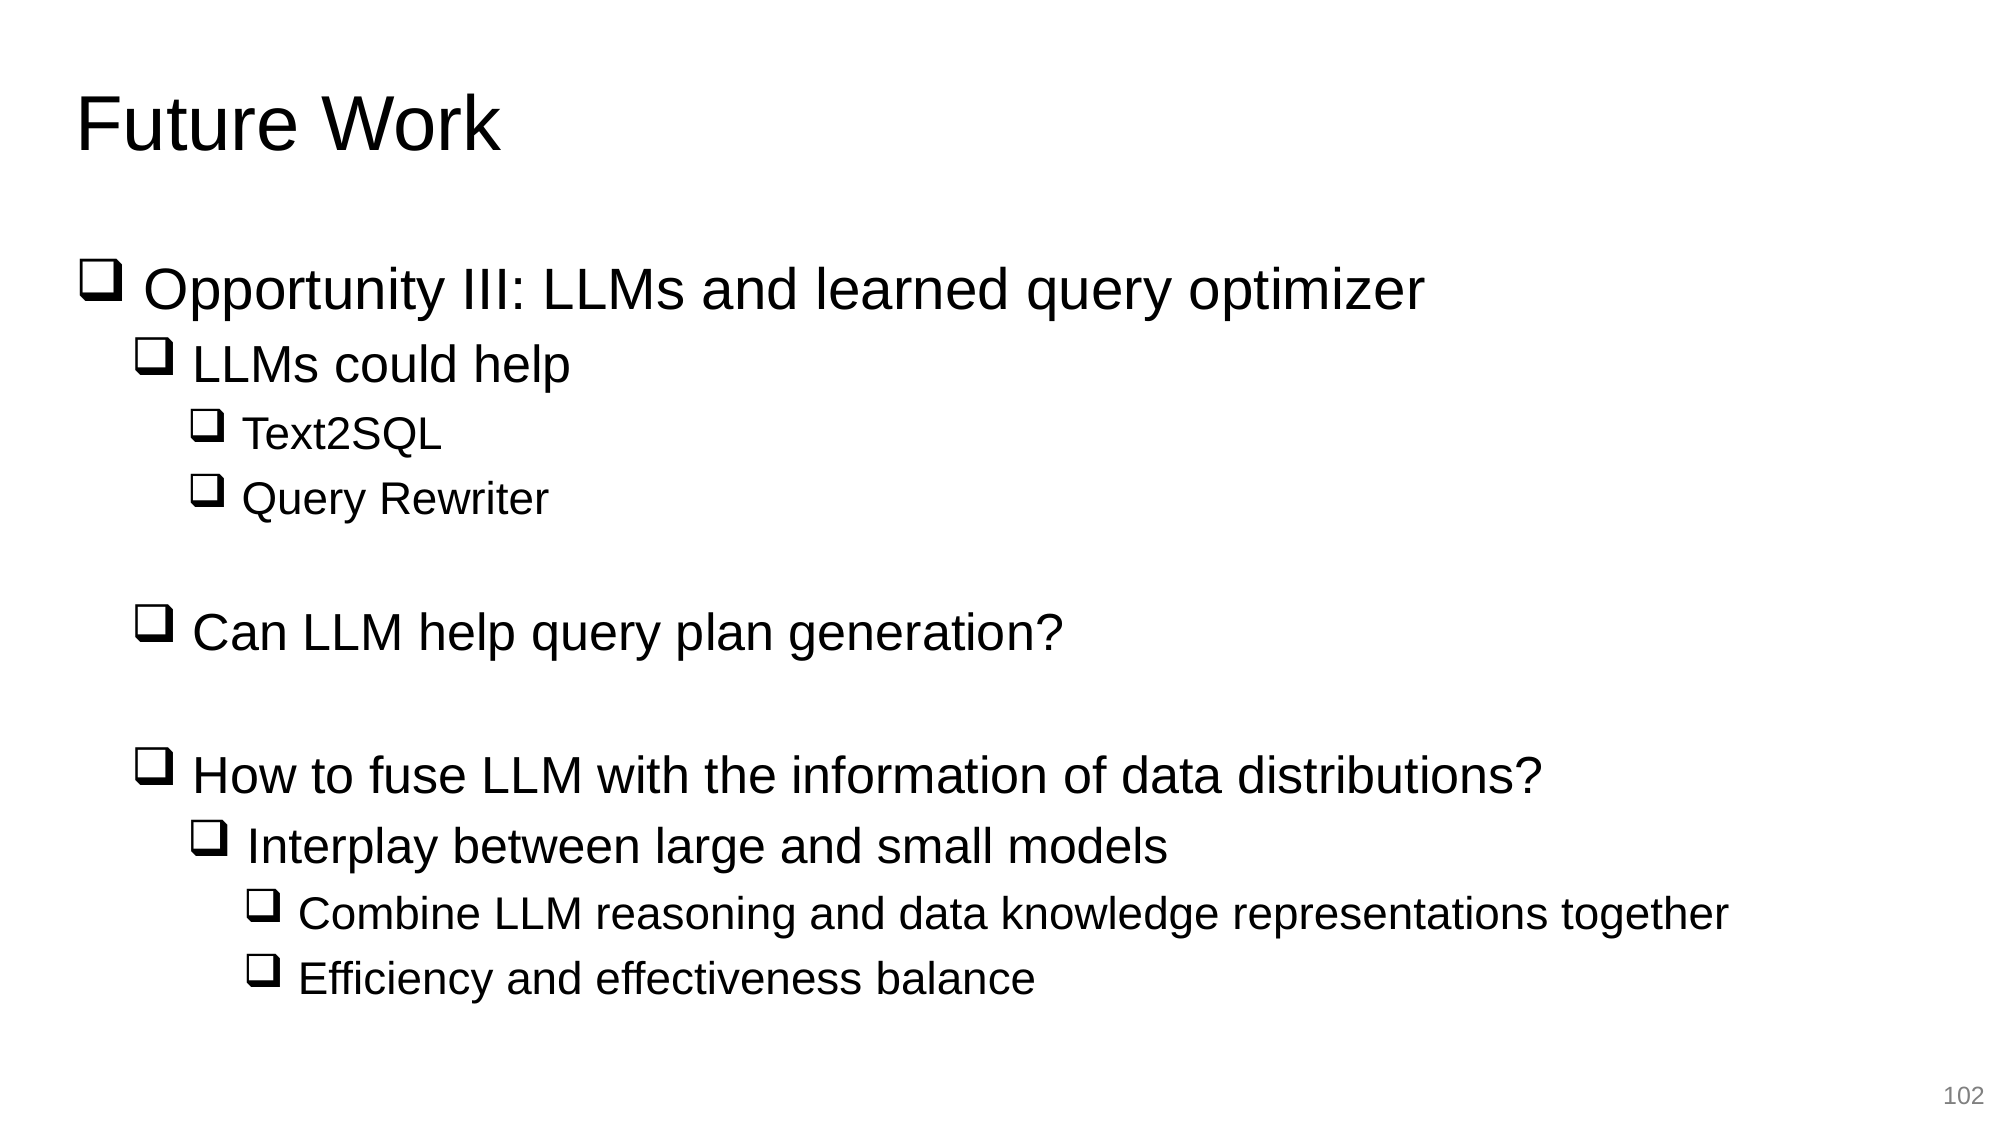

Future Work
 Opportunity III: LLMs and learned query optimizer
 LLMs could help
 Text2SQL
 Query Rewriter

 Can LLM help query plan generation?

 How to fuse LLM with the information of data distributions?
 Interplay between large and small models
 Combine LLM reasoning and data knowledge representations together
 Efficiency and effectiveness balance

102